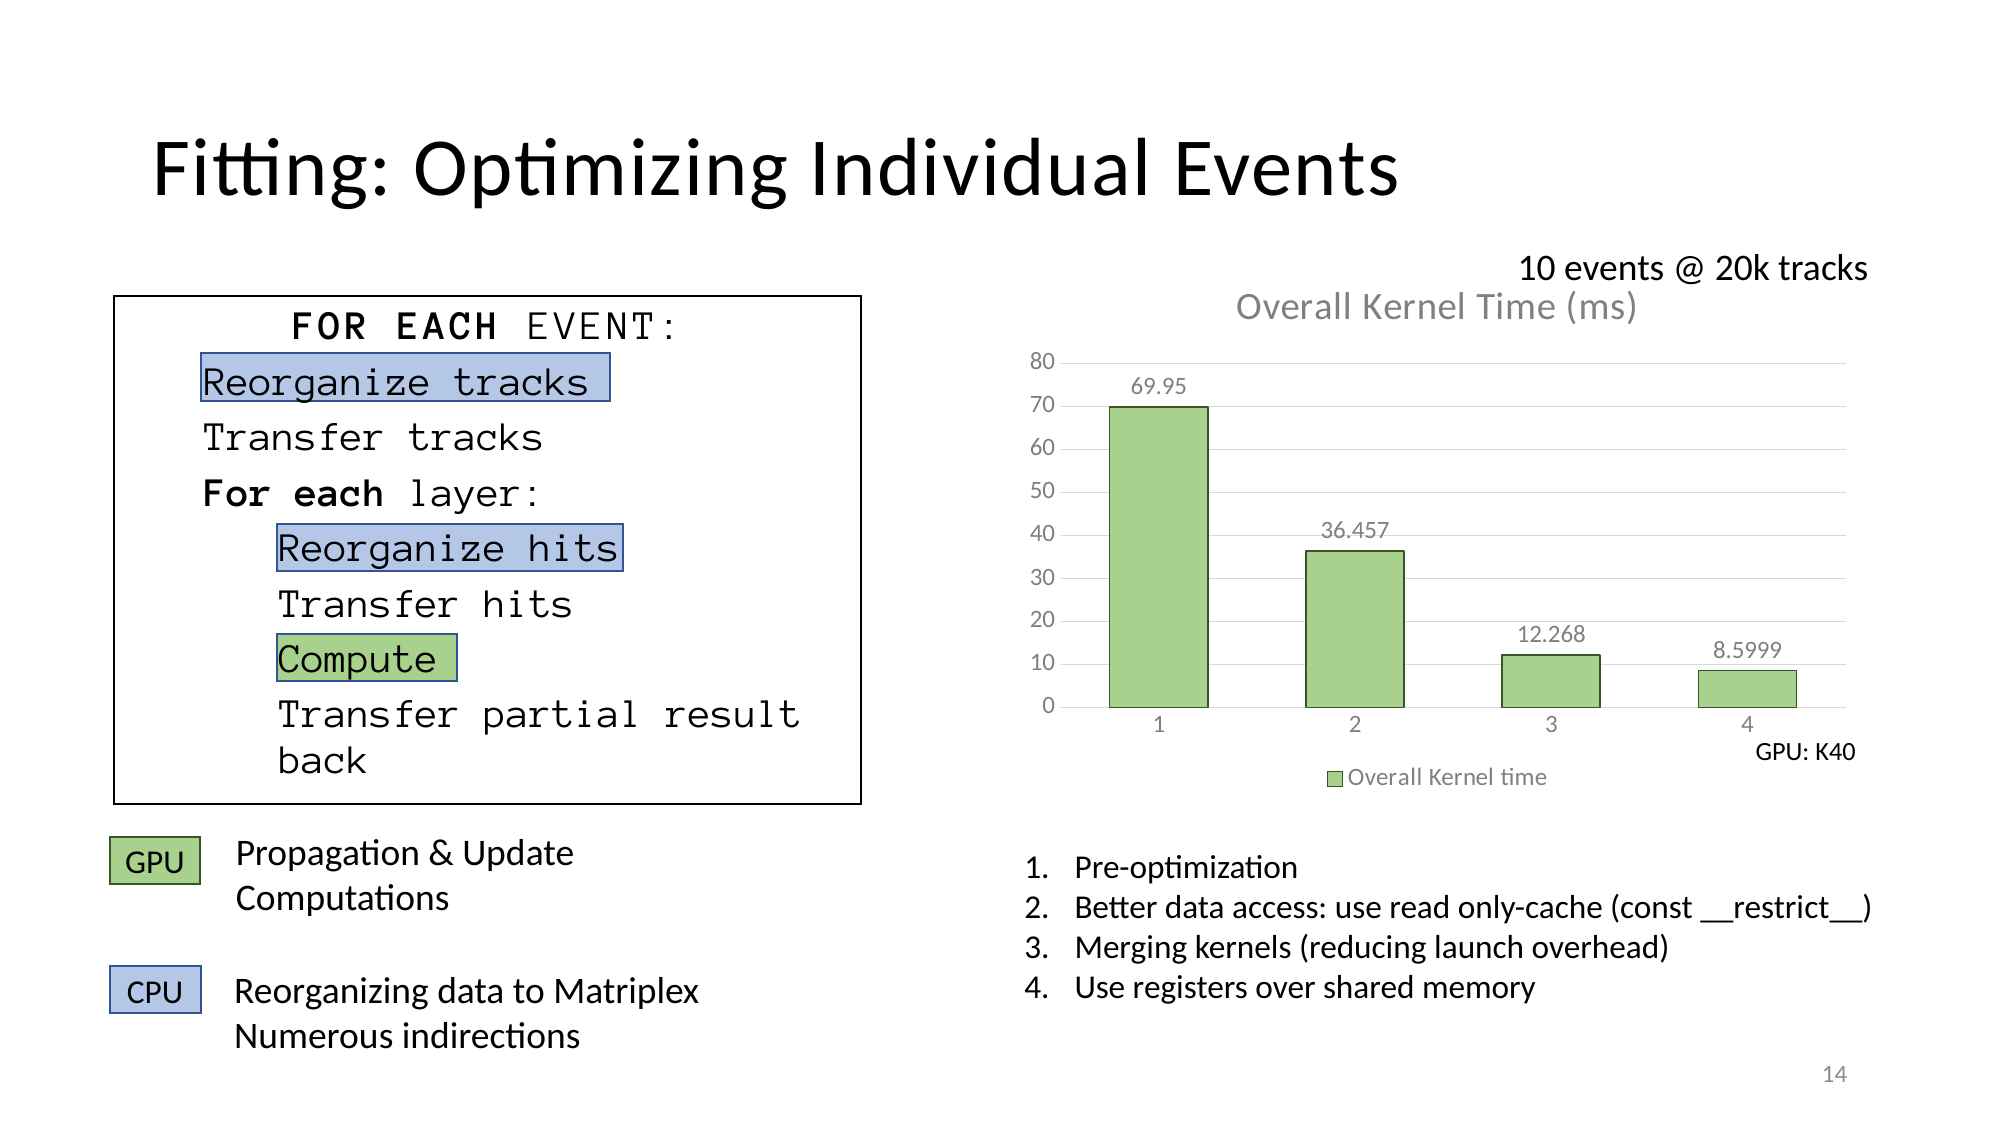

# Fitting: Optimizing Individual Events
10 events @ 20k tracks

### Chart: Overall Kernel Time (ms)

| Category | Overall Kernel time |
|---|---|
| 1.0 | 69.95 |
| 2.0 | 36.457 |
| 3.0 | 12.268 |
| 4.0 | 8.5999 |
For each event:
Reorganize tracks
Transfer tracks
For each layer:
Reorganize hits
Transfer hits
Compute
Transfer partial result back

GPU: K40
Propagation & Update
Computations
GPU
Pre-optimization
Better data access: use read only-cache (const __restrict__)
Merging kernels (reducing launch overhead)
Use registers over shared memory
Reorganizing data to Matriplex
Numerous indirections
CPU
14